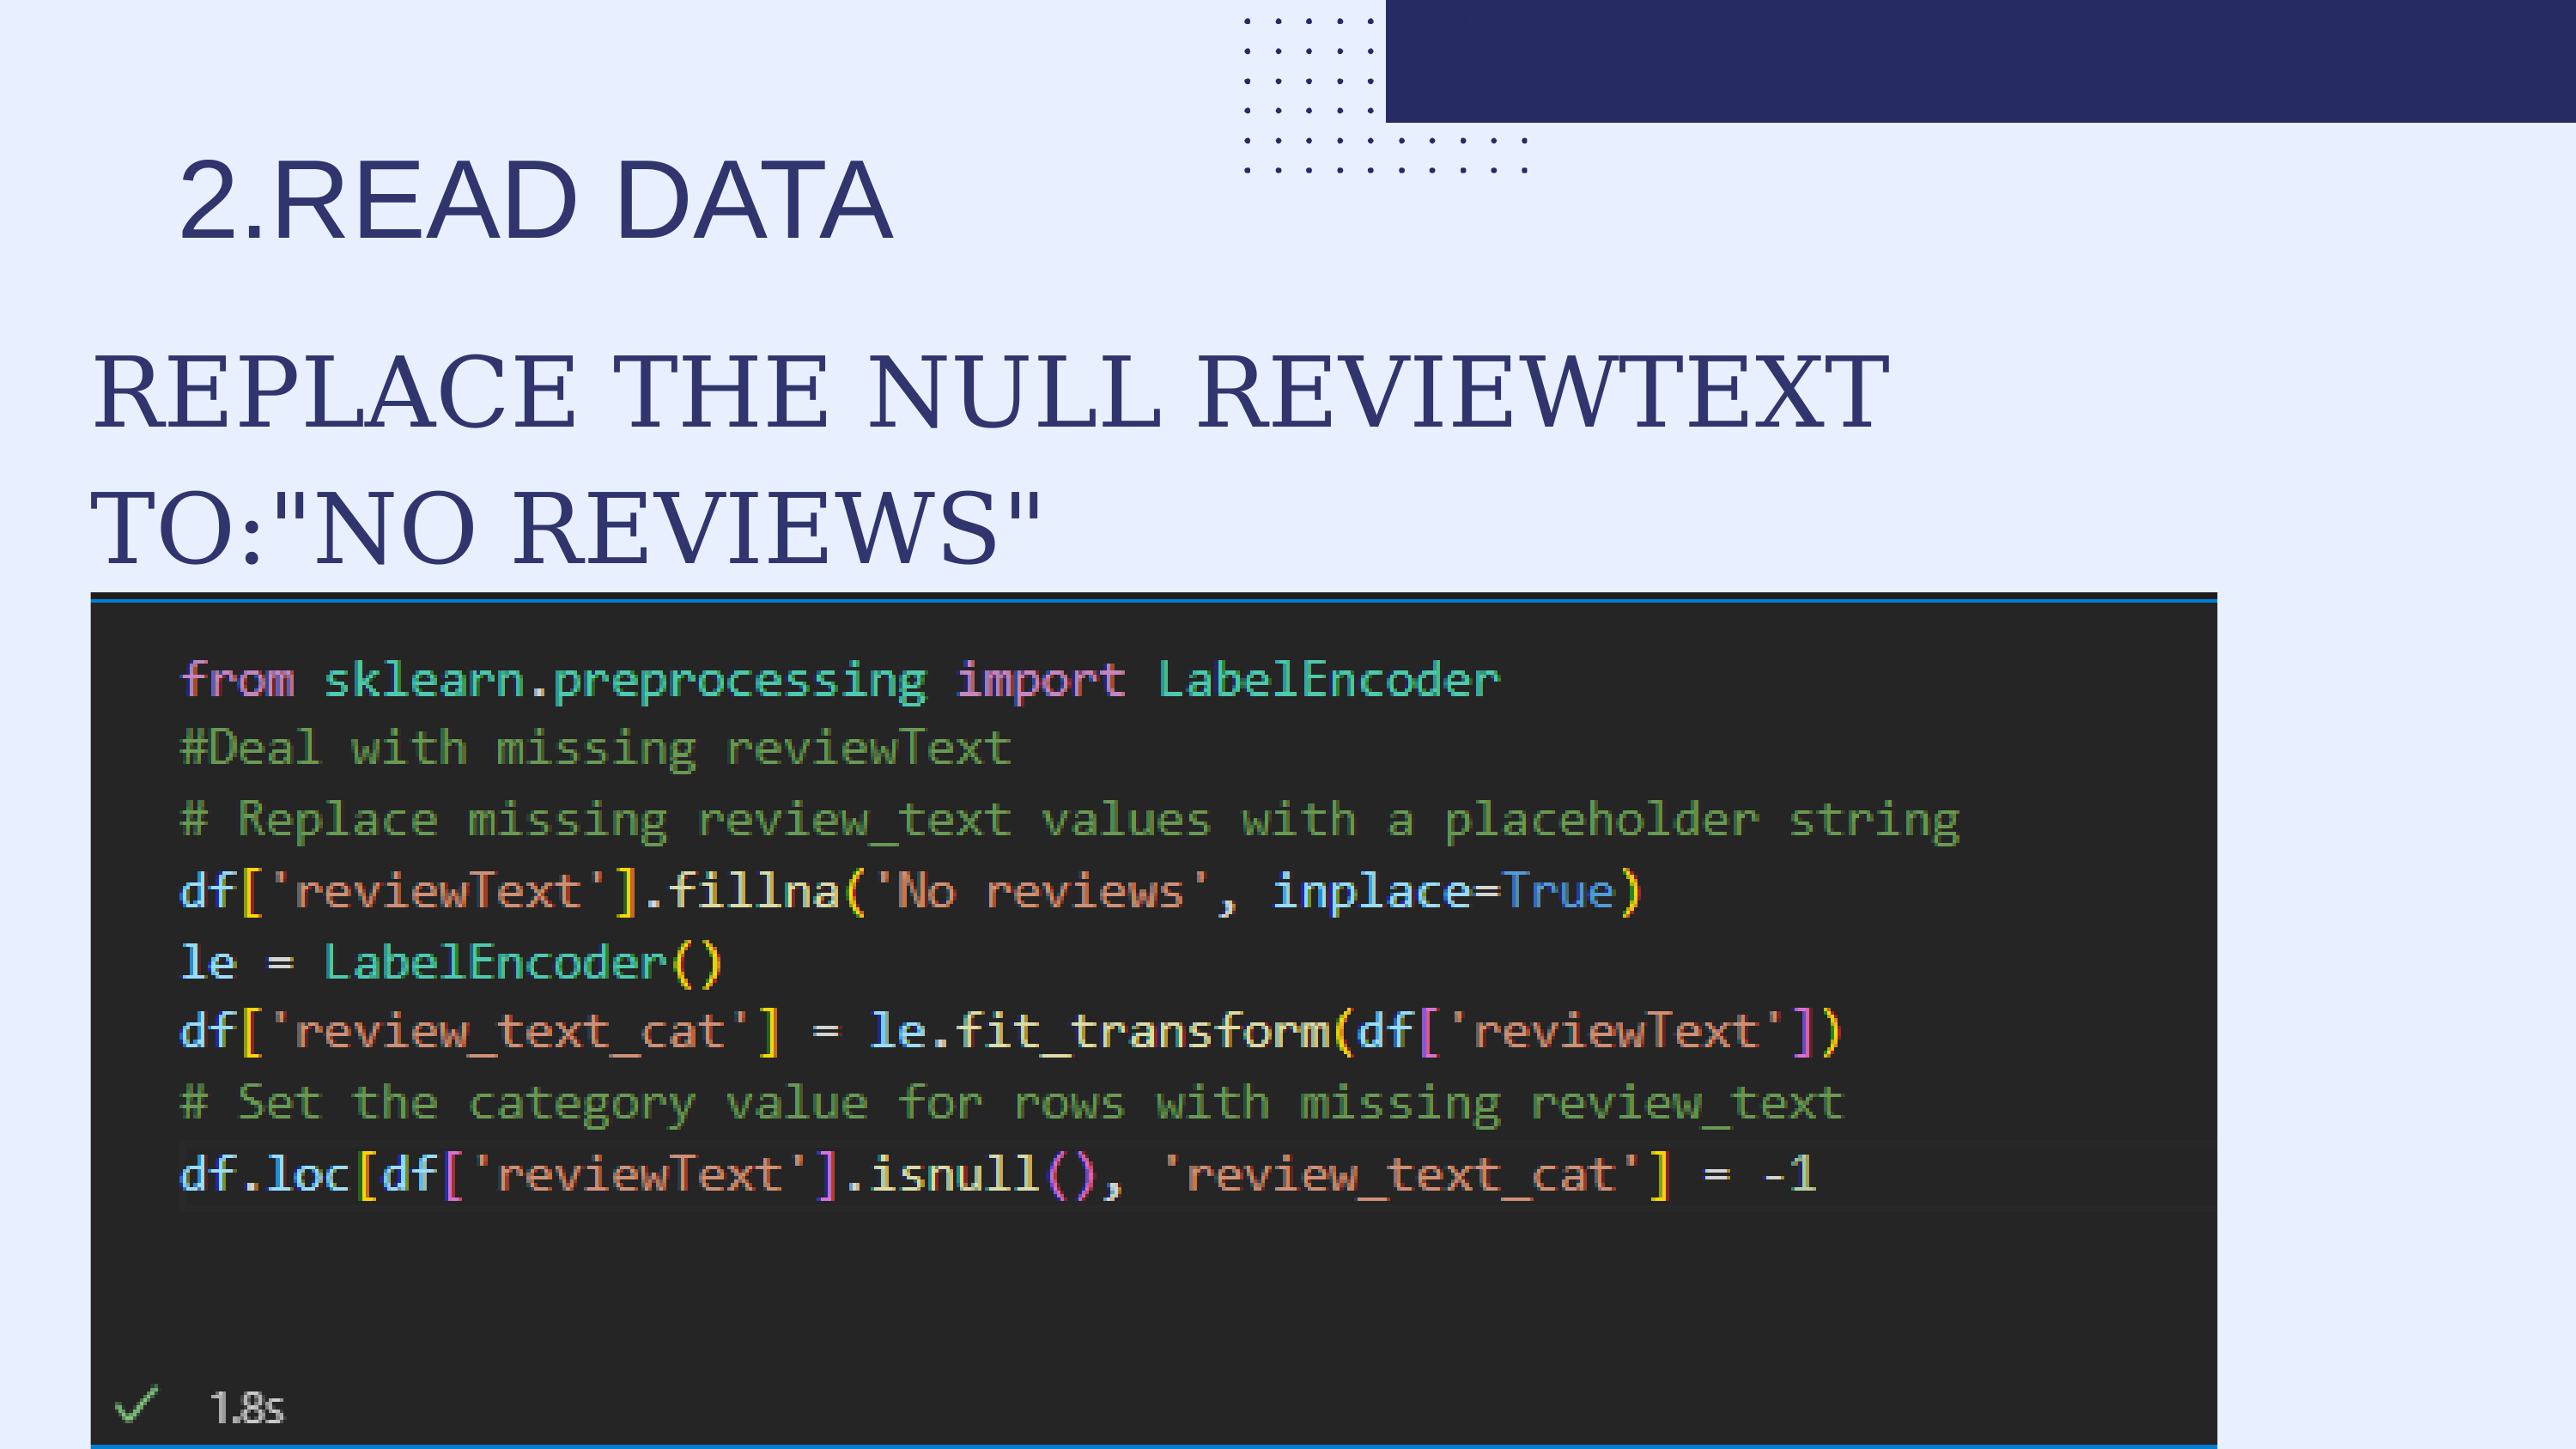

2.READ DATA
REPLACE THE NULL REVIEWTEXT TO:"NO REVIEWS"